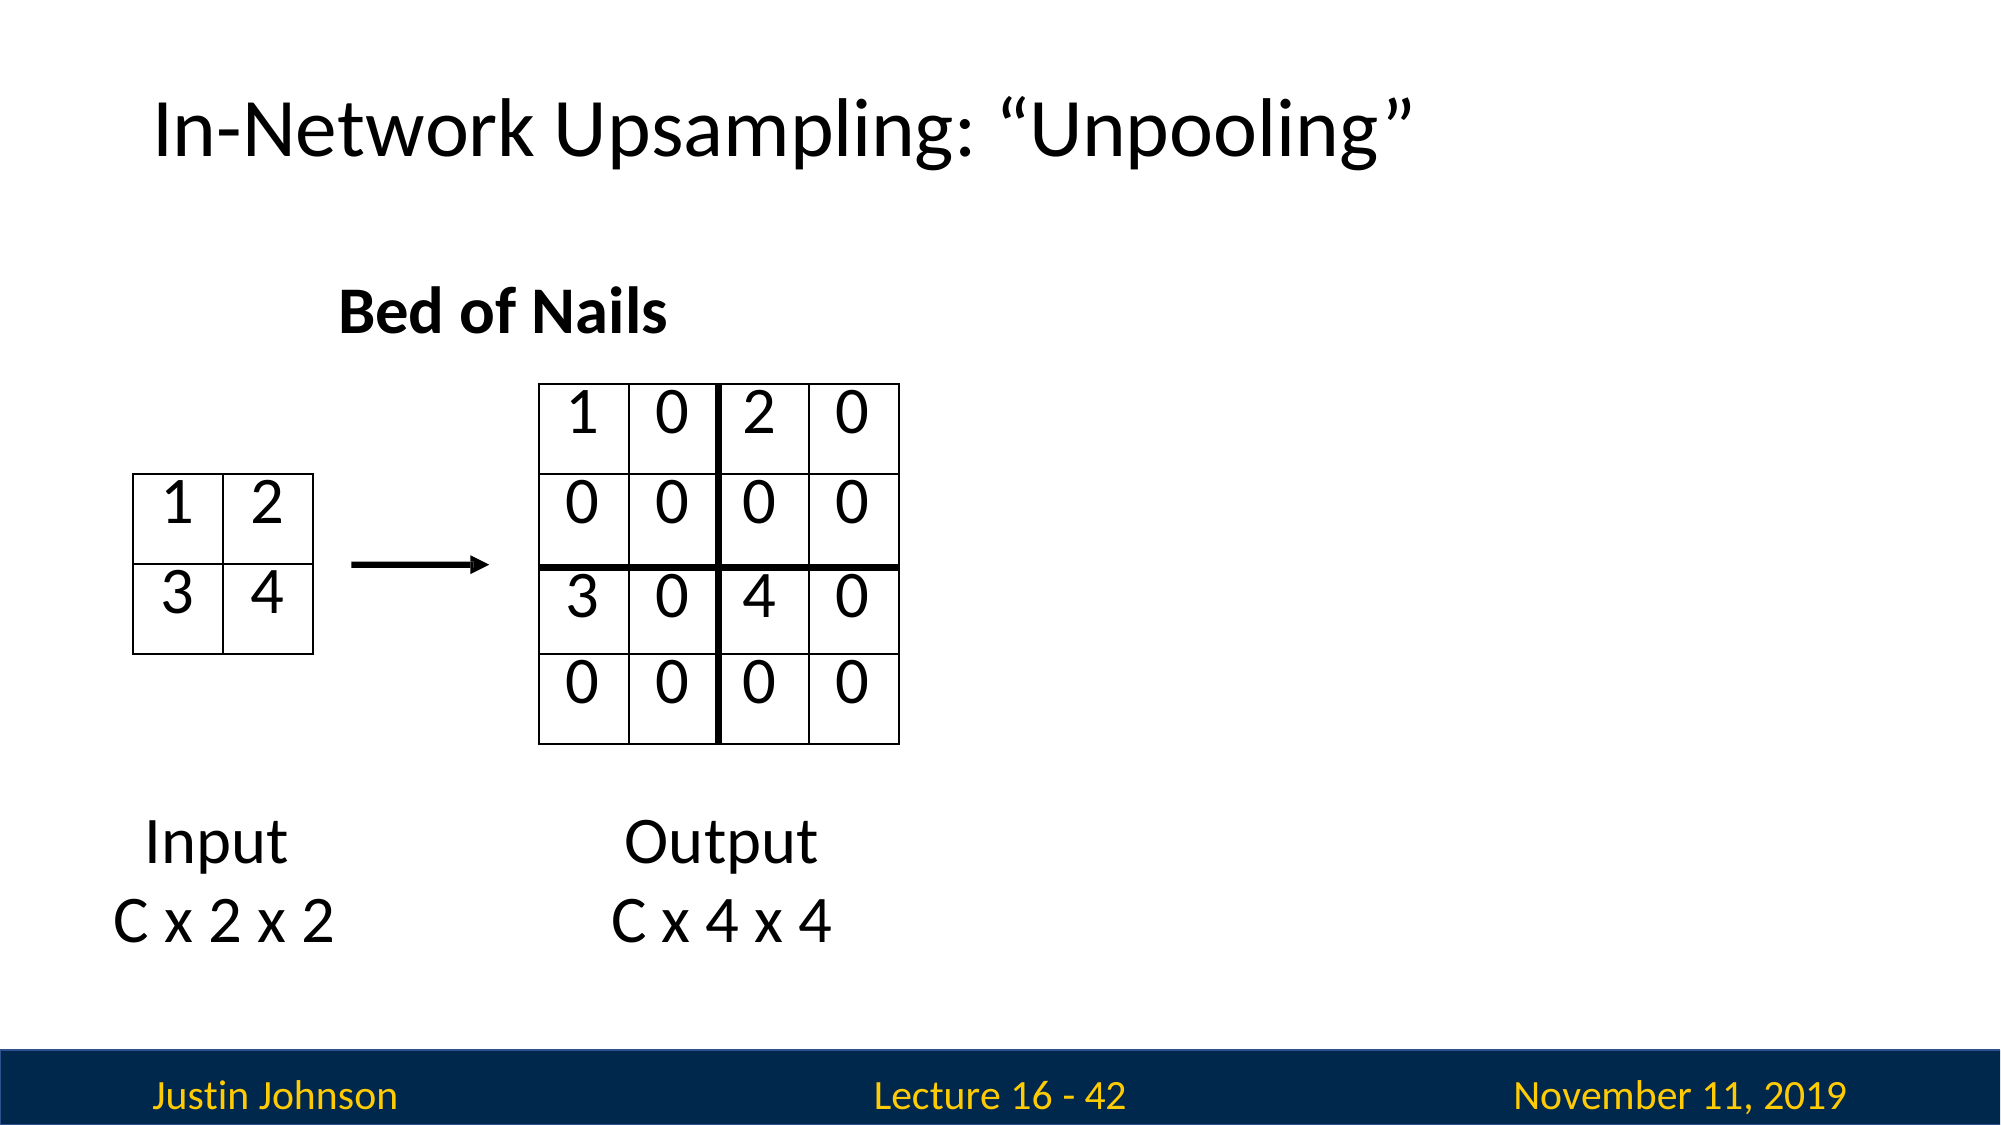

# In-Network Upsampling: “Unpooling”
Bed of Nails
| 1 | 0 | 2 | 0 |
| --- | --- | --- | --- |
| 0 | 0 | 0 | 0 |
| 3 | 0 | 4 | 0 |
| 0 | 0 | 0 | 0 |
| 1 | 2 |
| --- | --- |
| 3 | 4 |

Input C x 2 x 2
Output C x 4 x 4
Justin Johnson
November 11, 2019
Lecture 16 - 42